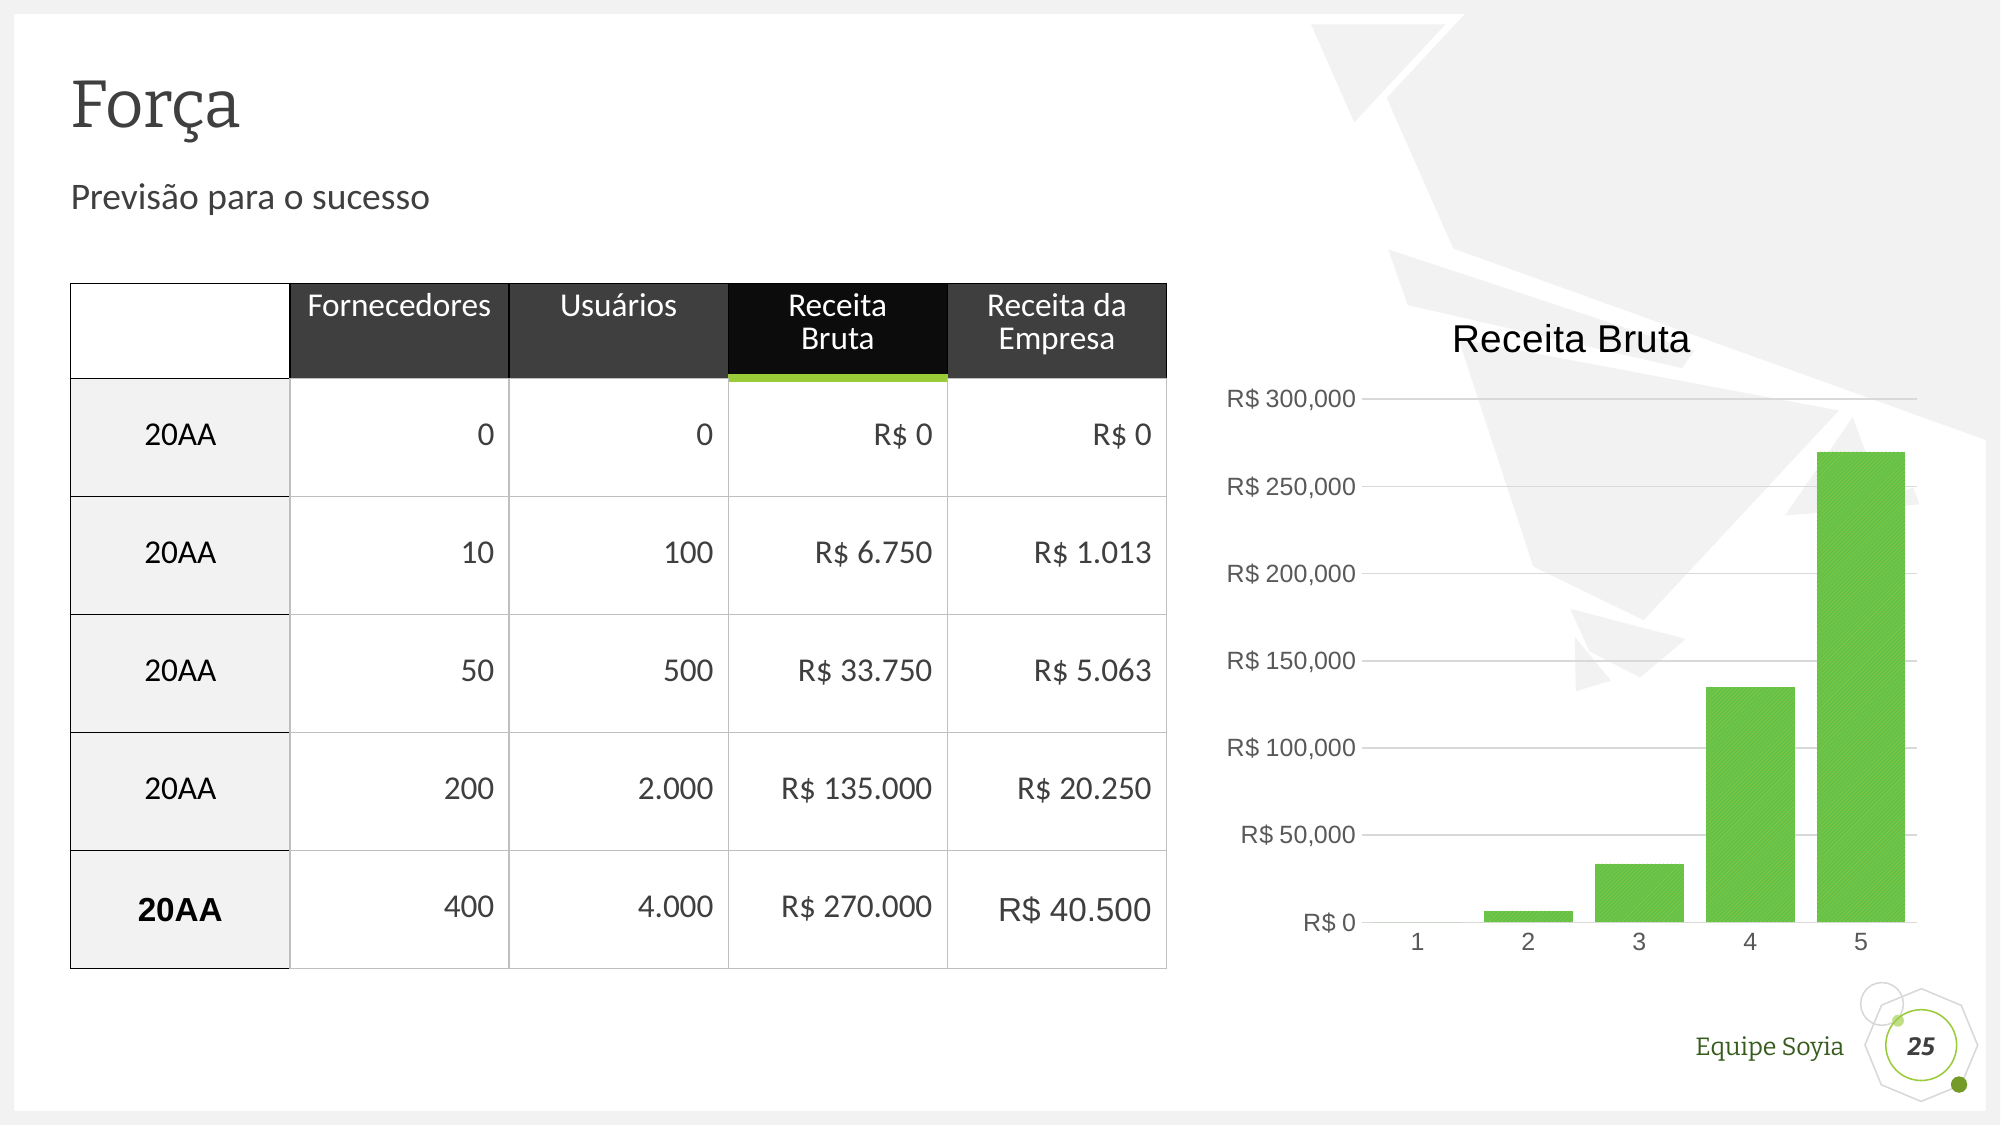

# Força
Previsão para o sucesso
|  | Fornecedores | Usuários | Receita Bruta | Receita da Empresa |
| --- | --- | --- | --- | --- |
| 20AA | 0 | 0 | R$ 0 | R$ 0 |
| 20AA | 10 | 100 | R$ 6.750 | R$ 1.013 |
| 20AA | 50 | 500 | R$ 33.750 | R$ 5.063 |
| 20AA | 200 | 2.000 | R$ 135.000 | R$ 20.250 |
| 20AA | 400 | 4.000 | R$ 270.000 | R$ 40.500 |

### Chart: Receita Bruta

| Category |  |
|---|---|
25